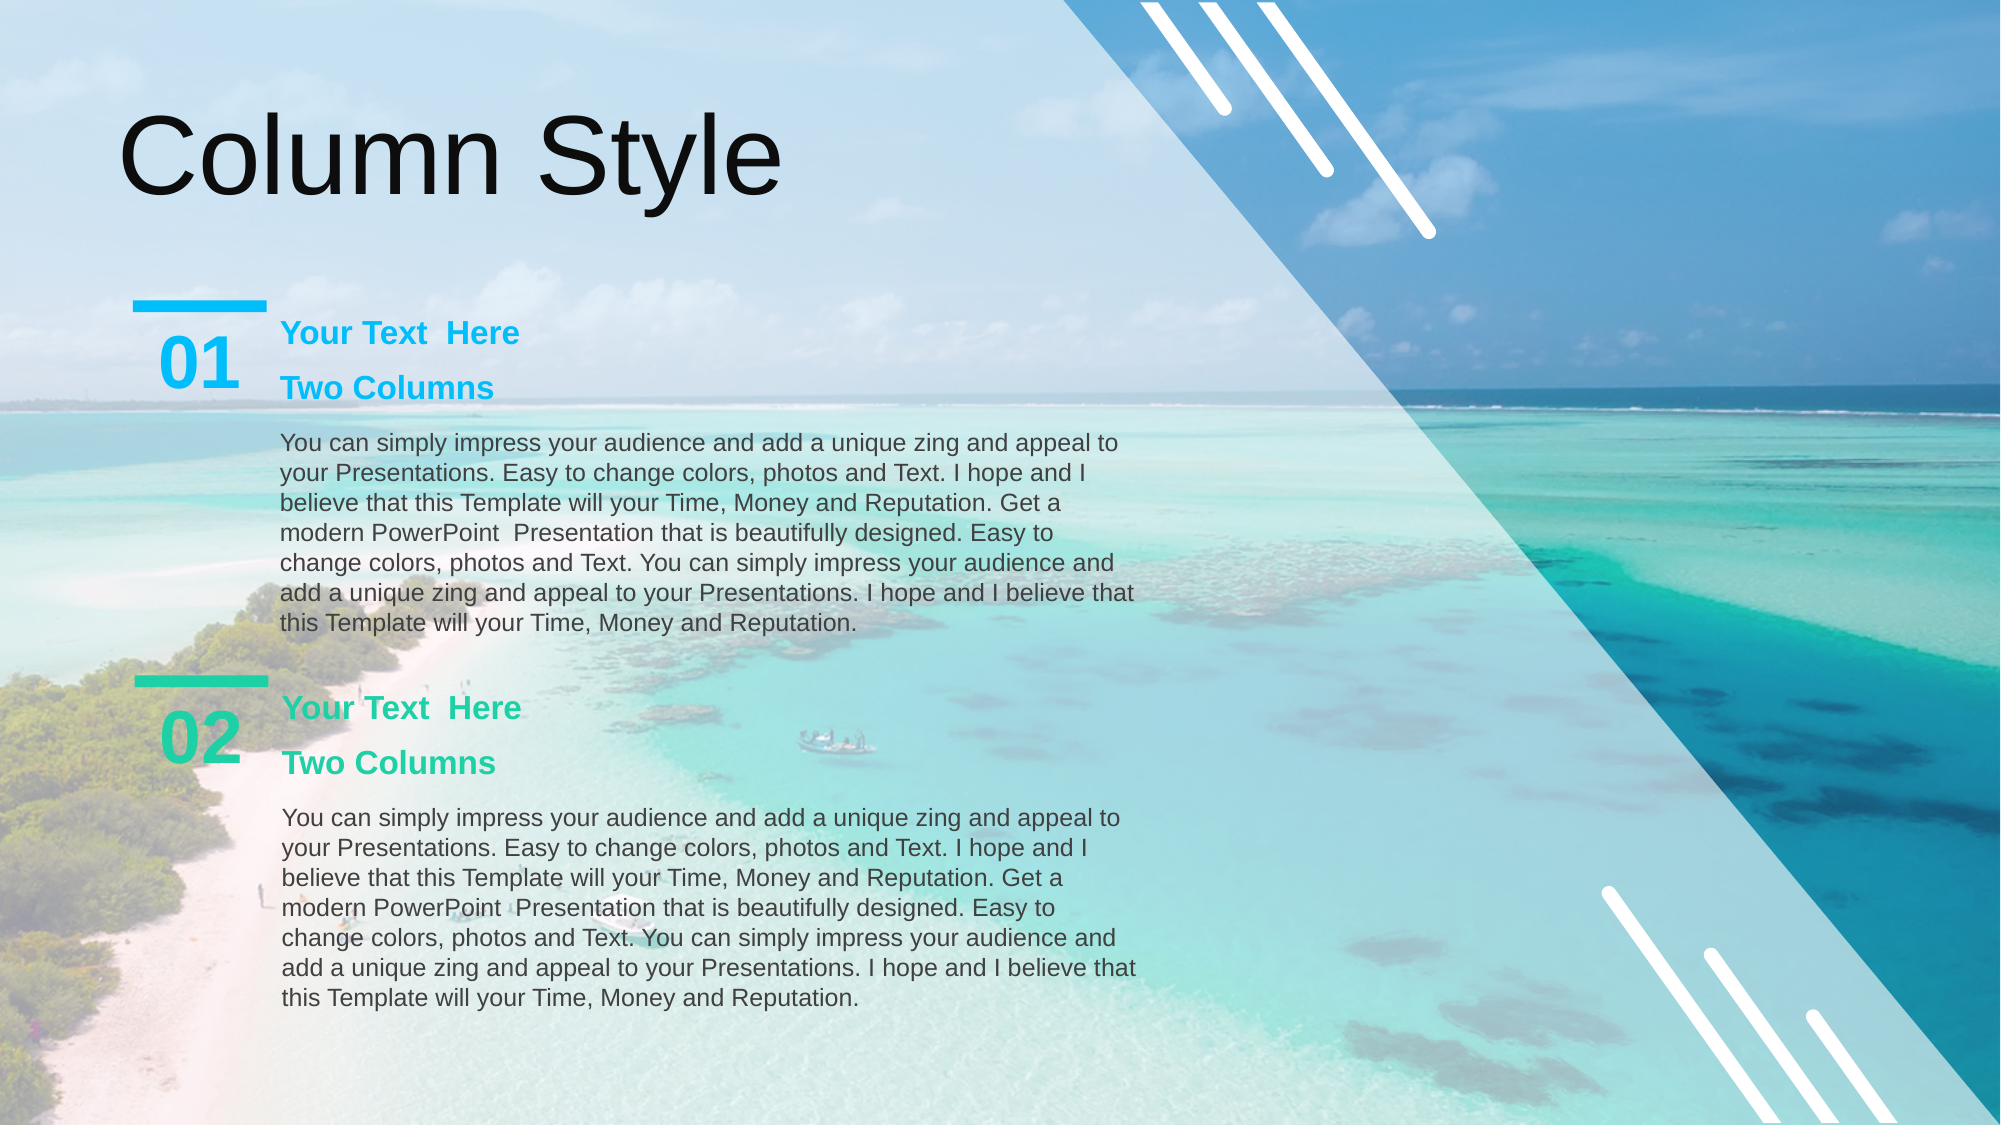

Column Style

Your Text  Here
Two Columns
01
You can simply impress your audience and add a unique zing and appeal to your Presentations. Easy to change colors, photos and Text. I hope and I believe that this Template will your Time, Money and Reputation. Get a modern PowerPoint  Presentation that is beautifully designed. Easy to change colors, photos and Text. You can simply impress your audience and add a unique zing and appeal to your Presentations. I hope and I believe that this Template will your Time, Money and Reputation.

Your Text  Here
Two Columns
02
You can simply impress your audience and add a unique zing and appeal to your Presentations. Easy to change colors, photos and Text. I hope and I believe that this Template will your Time, Money and Reputation. Get a modern PowerPoint  Presentation that is beautifully designed. Easy to change colors, photos and Text. You can simply impress your audience and add a unique zing and appeal to your Presentations. I hope and I believe that this Template will your Time, Money and Reputation.